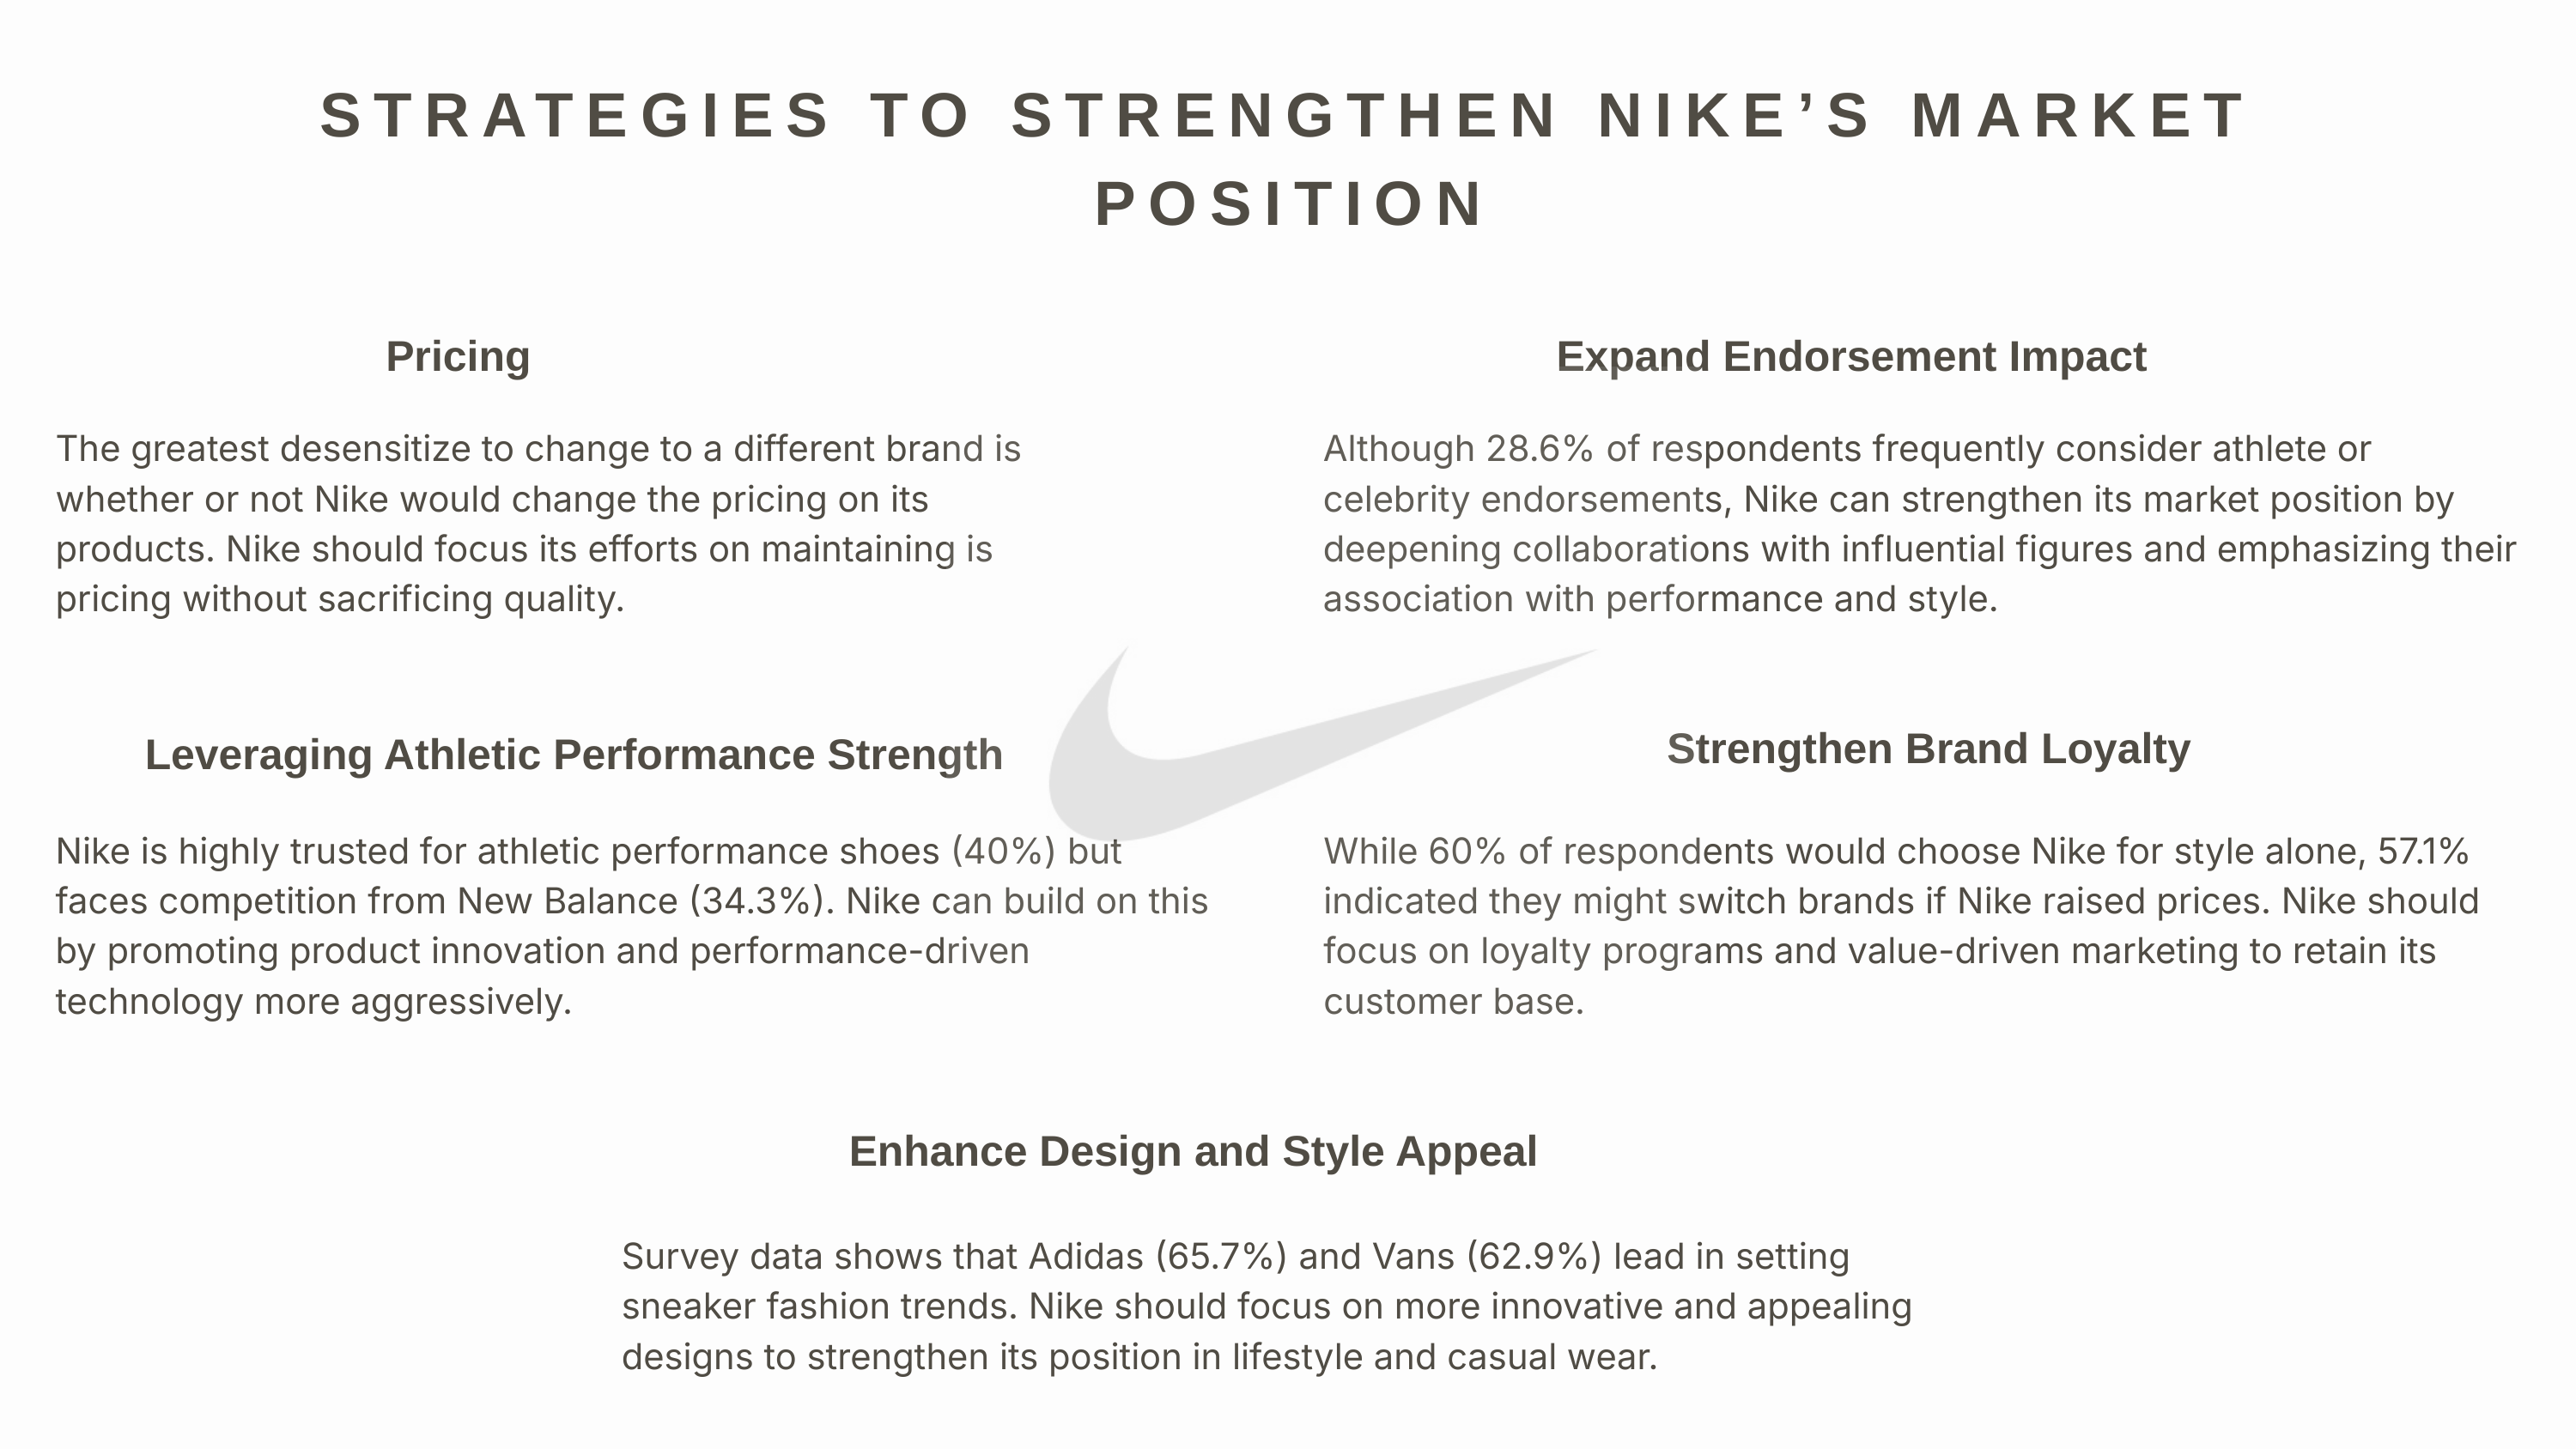

STRATEGIES TO STRENGTHEN NIKE’S MARKET POSITION
Pricing
Expand Endorsement Impact

The greatest desensitize to change to a different brand is whether or not Nike would change the pricing on its products. Nike should focus its efforts on maintaining is pricing without sacrificing quality.
Although 28.6% of respondents frequently consider athlete or celebrity endorsements, Nike can strengthen its market position by deepening collaborations with influential figures and emphasizing their association with performance and style.
Strengthen Brand Loyalty
Leveraging Athletic Performance Strength
Nike is highly trusted for athletic performance shoes (40%) but faces competition from New Balance (34.3%). Nike can build on this by promoting product innovation and performance-driven technology more aggressively.

While 60% of respondents would choose Nike for style alone, 57.1% indicated they might switch brands if Nike raised prices. Nike should focus on loyalty programs and value-driven marketing to retain its customer base.
Enhance Design and Style Appeal
Survey data shows that Adidas (65.7%) and Vans (62.9%) lead in setting sneaker fashion trends. Nike should focus on more innovative and appealing designs to strengthen its position in lifestyle and casual wear.